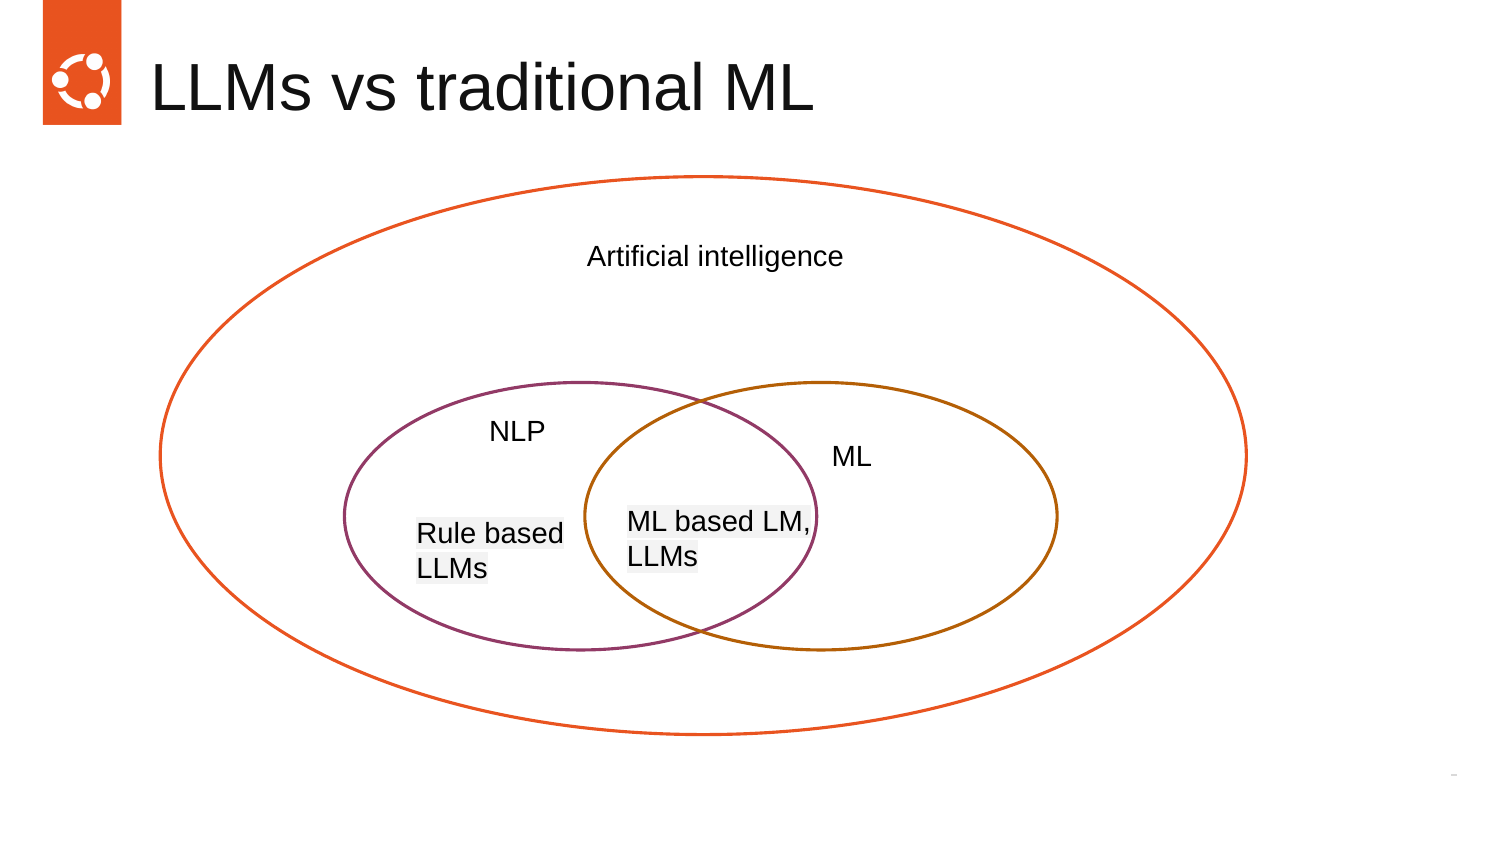

# LLMs vs traditional ML

Artificial intelligence

NLP
ML
ML based LM, LLMs
Rule based LLMs